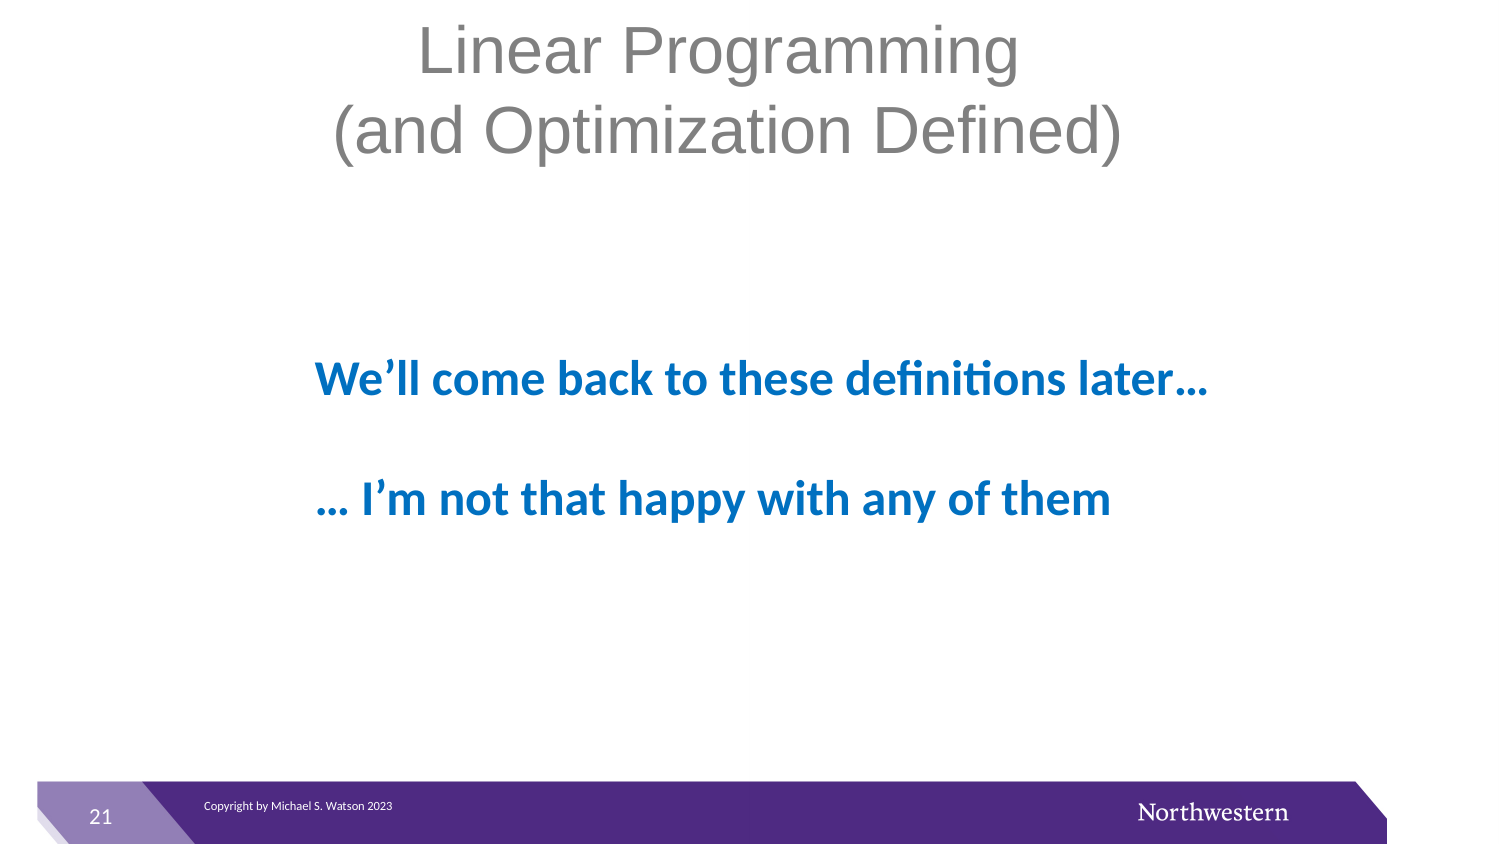

# Linear Programming (and Optimization Defined)
We’ll come back to these definitions later…

… I’m not that happy with any of them